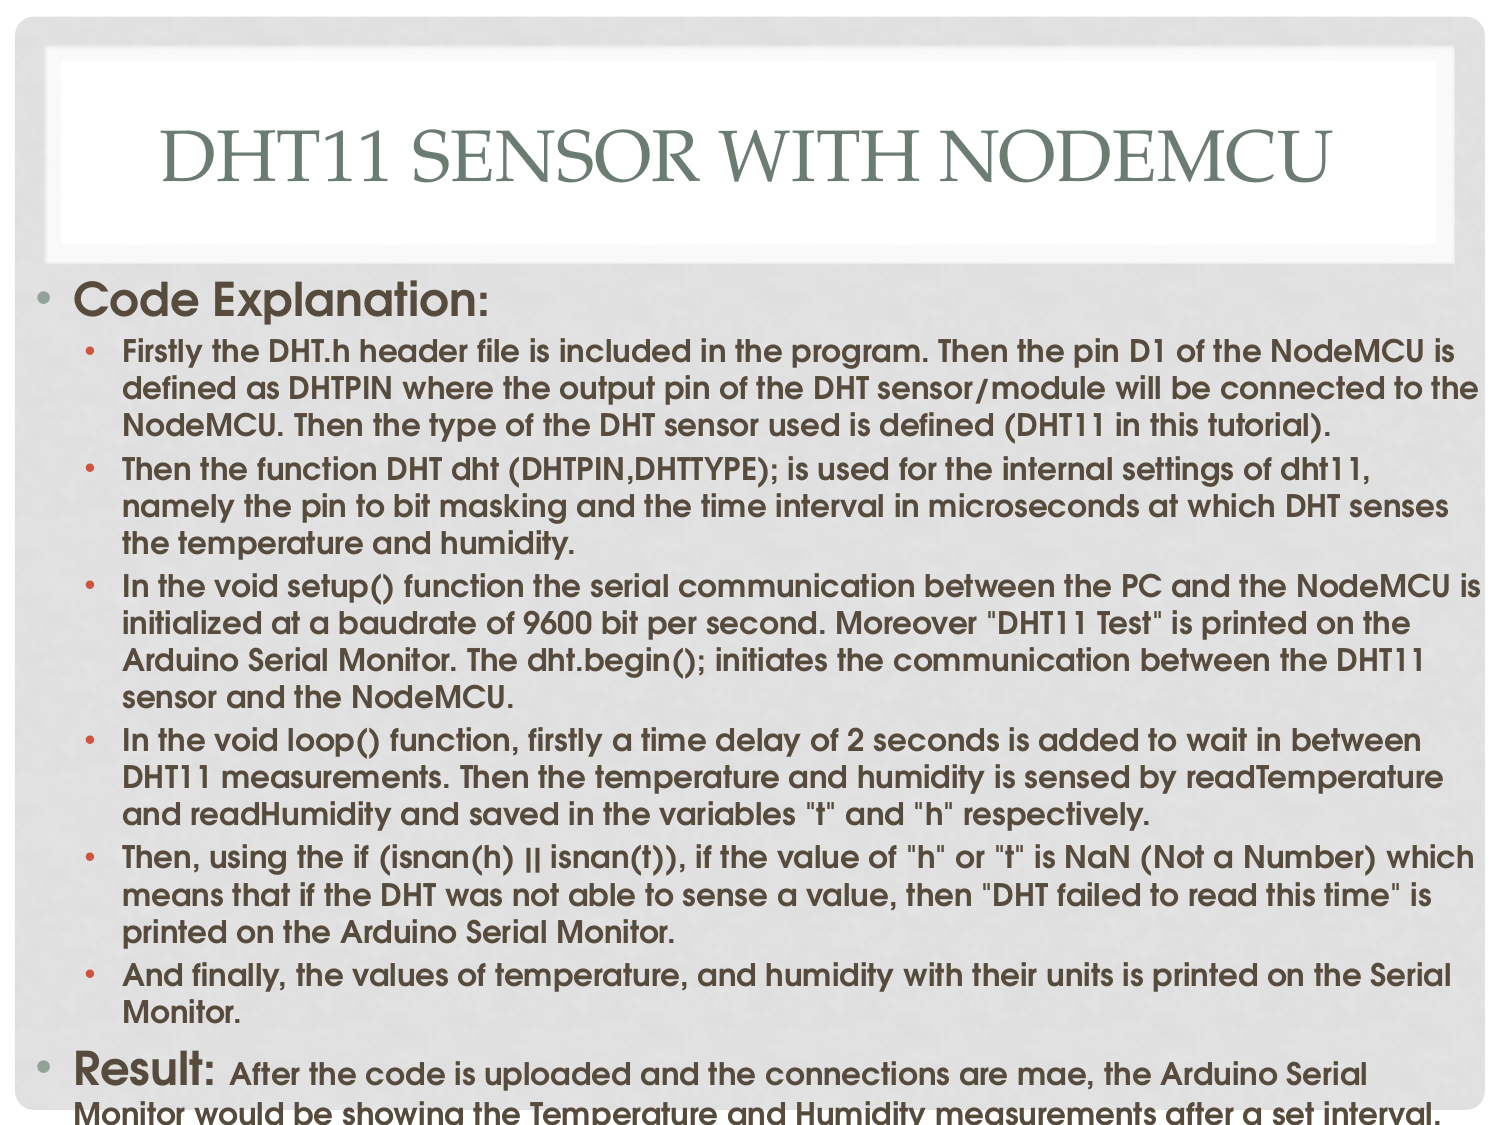

# DHT11 SENSOR WITH NODEMCU
Code Explanation:
Firstly the DHT.h header file is included in the program. Then the pin D1 of the NodeMCU is defined as DHTPIN where the output pin of the DHT sensor/module will be connected to the NodeMCU. Then the type of the DHT sensor used is defined (DHT11 in this tutorial).
Then the function DHT dht (DHTPIN,DHTTYPE); is used for the internal settings of dht11, namely the pin to bit masking and the time interval in microseconds at which DHT senses the temperature and humidity.
In the void setup() function the serial communication between the PC and the NodeMCU is initialized at a baudrate of 9600 bit per second. Moreover "DHT11 Test" is printed on the Arduino Serial Monitor. The dht.begin(); initiates the communication between the DHT11 sensor and the NodeMCU.
In the void loop() function, firstly a time delay of 2 seconds is added to wait in between DHT11 measurements. Then the temperature and humidity is sensed by readTemperature and readHumidity and saved in the variables "t" and "h" respectively.
Then, using the if (isnan(h) || isnan(t)), if the value of "h" or "t" is NaN (Not a Number) which means that if the DHT was not able to sense a value, then "DHT failed to read this time" is printed on the Arduino Serial Monitor.
And finally, the values of temperature, and humidity with their units is printed on the Serial Monitor.
Result: After the code is uploaded and the connections are mae, the Arduino Serial Monitor would be showing the Temperature and Humidity measurements after a set interval.